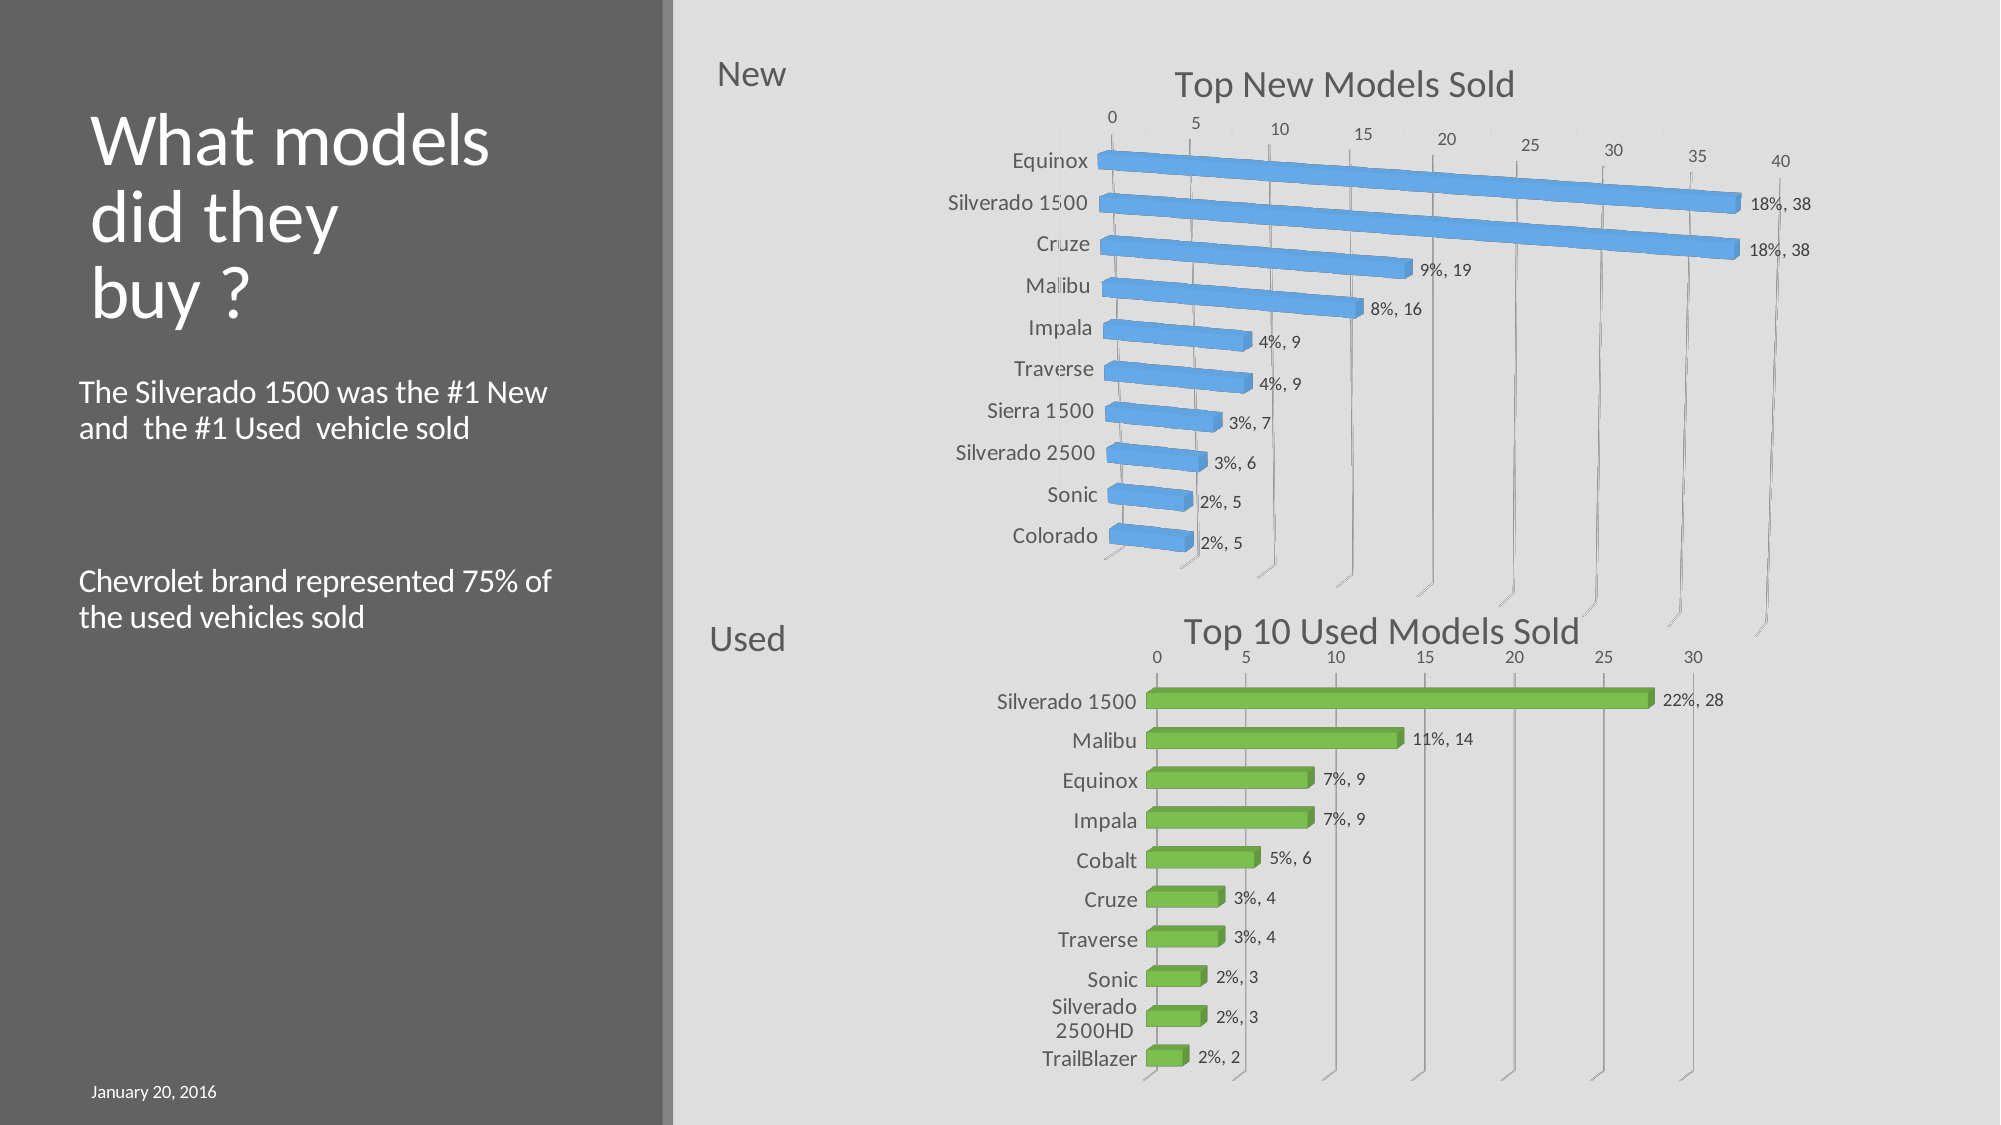

# Top New Models Sold
New

[unsupported chart]

What models did they buy ?
The Silverado 1500 was the #1 New and  the #1 Used  vehicle sold

Chevrolet brand represented 75% of the used vehicles sold

Top 10 Used Models Sold
Used

[unsupported chart]

January 20, 2016